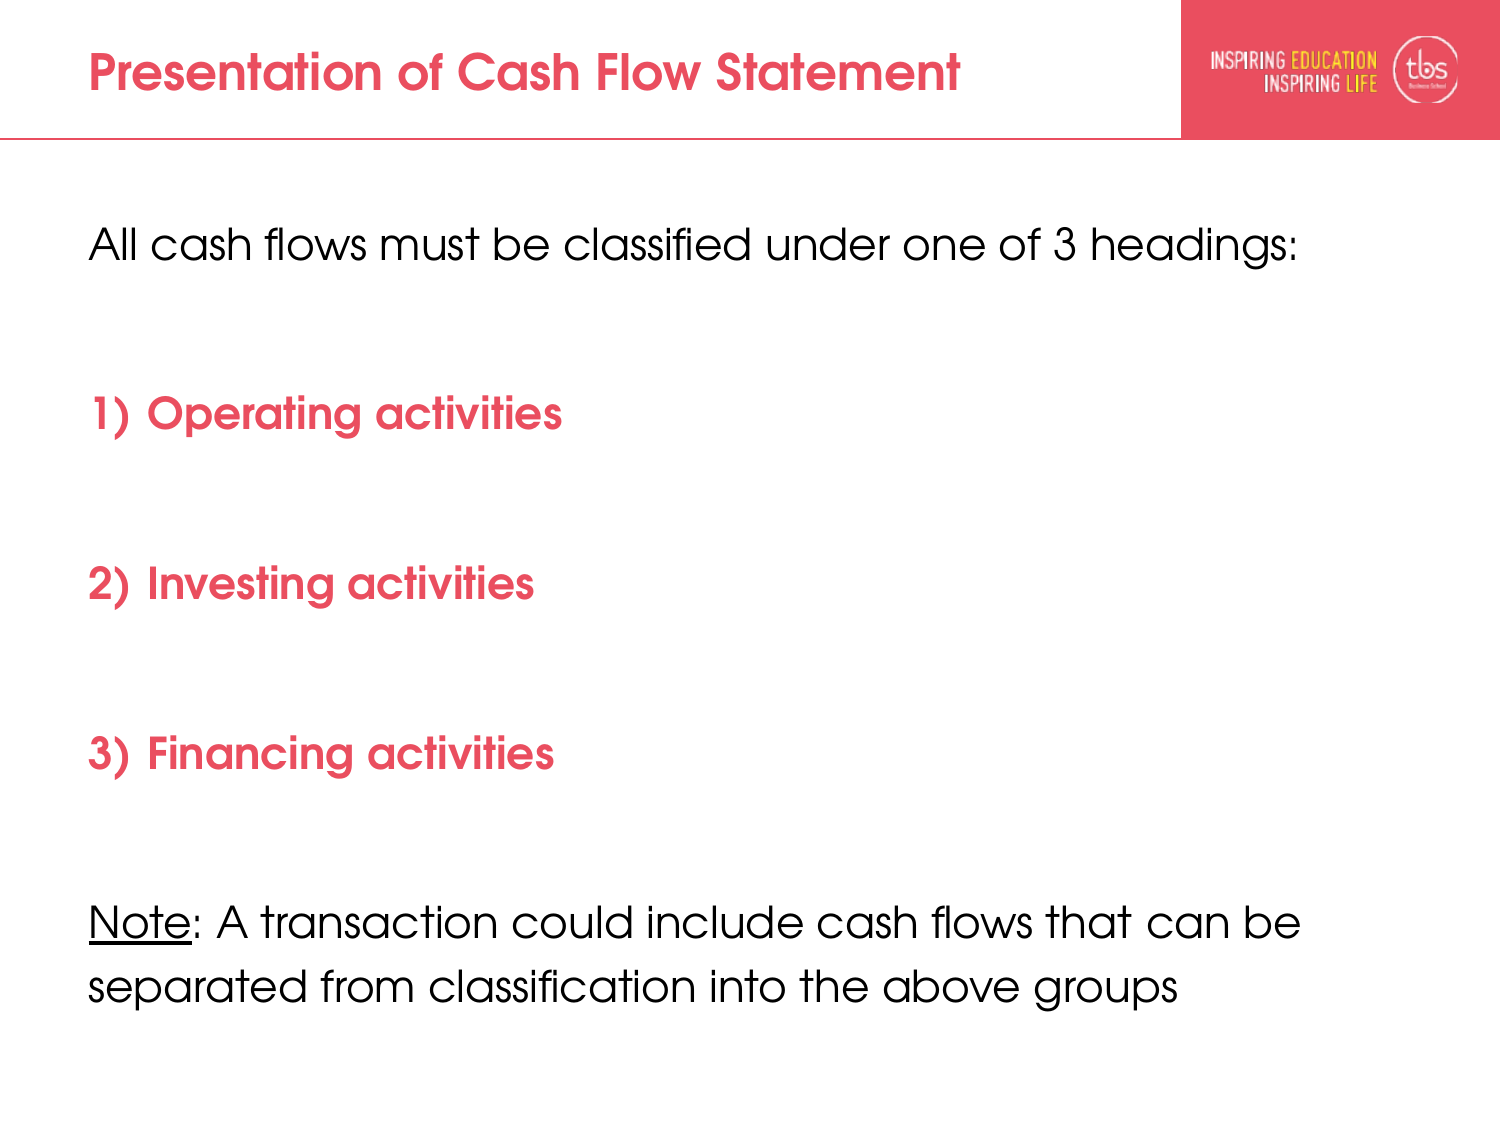

# Presentation of Cash Flow Statement
All cash flows must be classified under one of 3 headings:

	Operating activities

	Investing activities

	Financing activities

Note: A transaction could include cash flows that can be separated from classification into the above groups